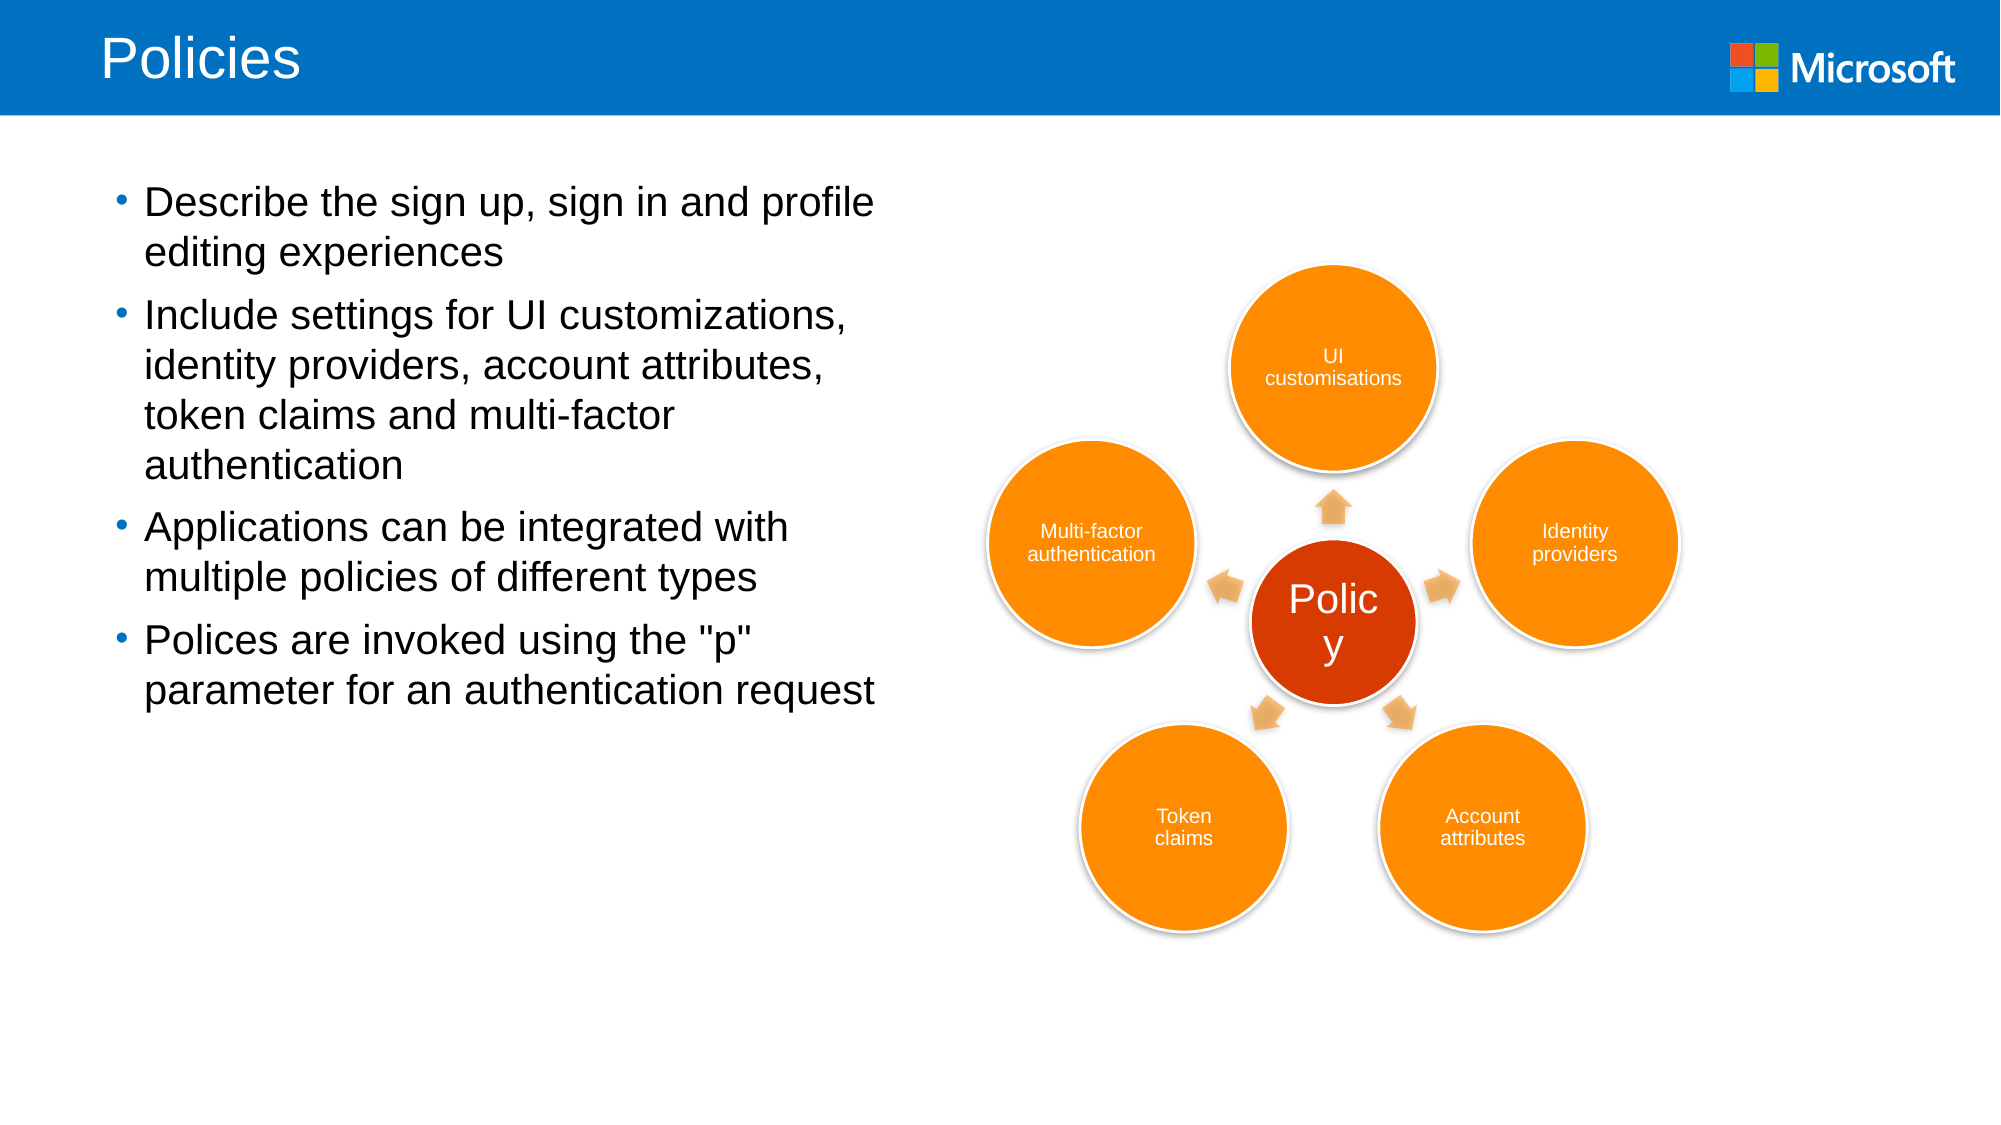

# Policies
Describe the sign up, sign in and profile editing experiences
Include settings for UI customizations, identity providers, account attributes, token claims and multi-factor authentication
Applications can be integrated with multiple policies of different types
Polices are invoked using the "p" parameter for an authentication request

Policy

UI
customisations

Identity
providers

Account
attributes

Token
claims

Multi-factor
authentication